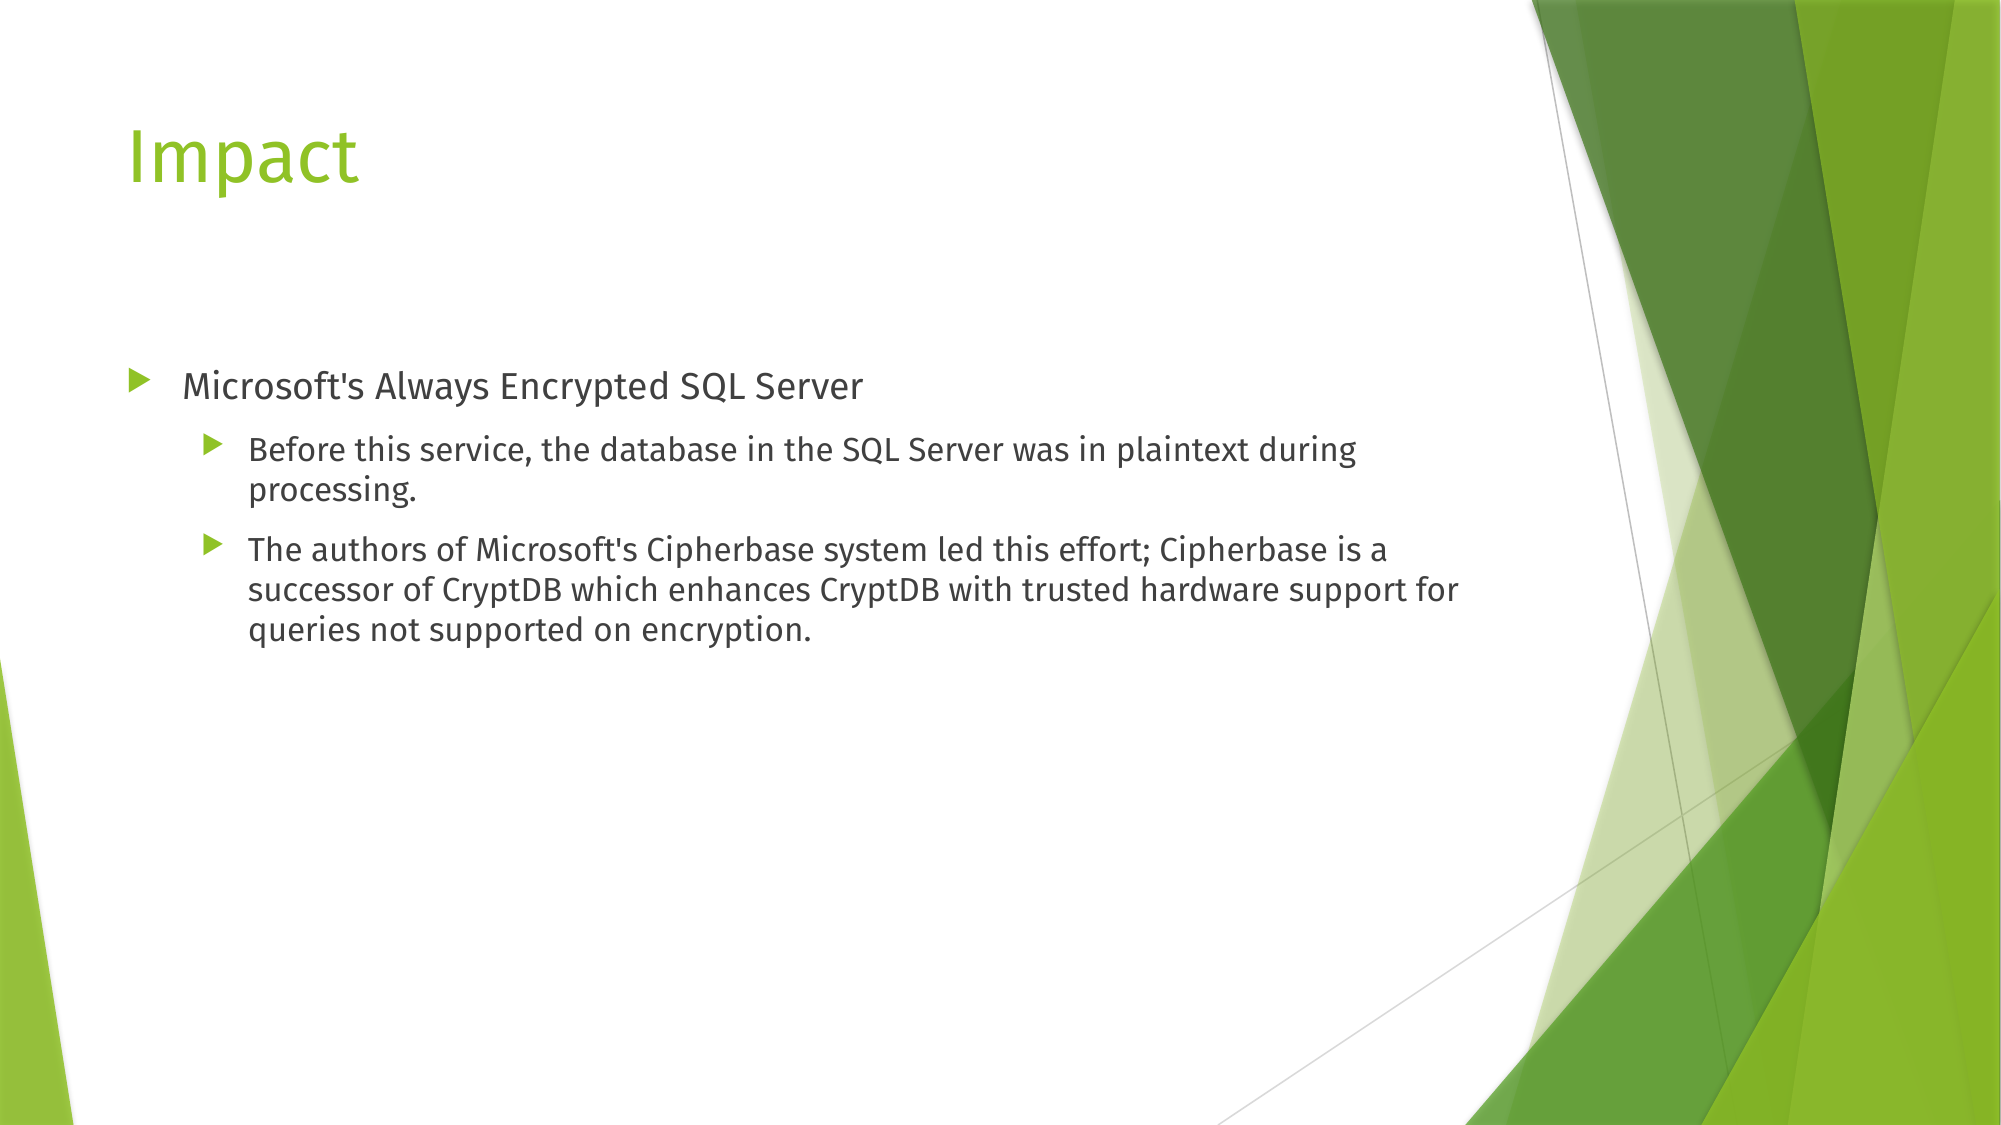

# Impact
Microsoft's Always Encrypted SQL Server
Before this service, the database in the SQL Server was in plaintext during processing.
The authors of Microsoft's Cipherbase system led this effort; Cipherbase is a successor of CryptDB which enhances CryptDB with trusted hardware support for queries not supported on encryption.